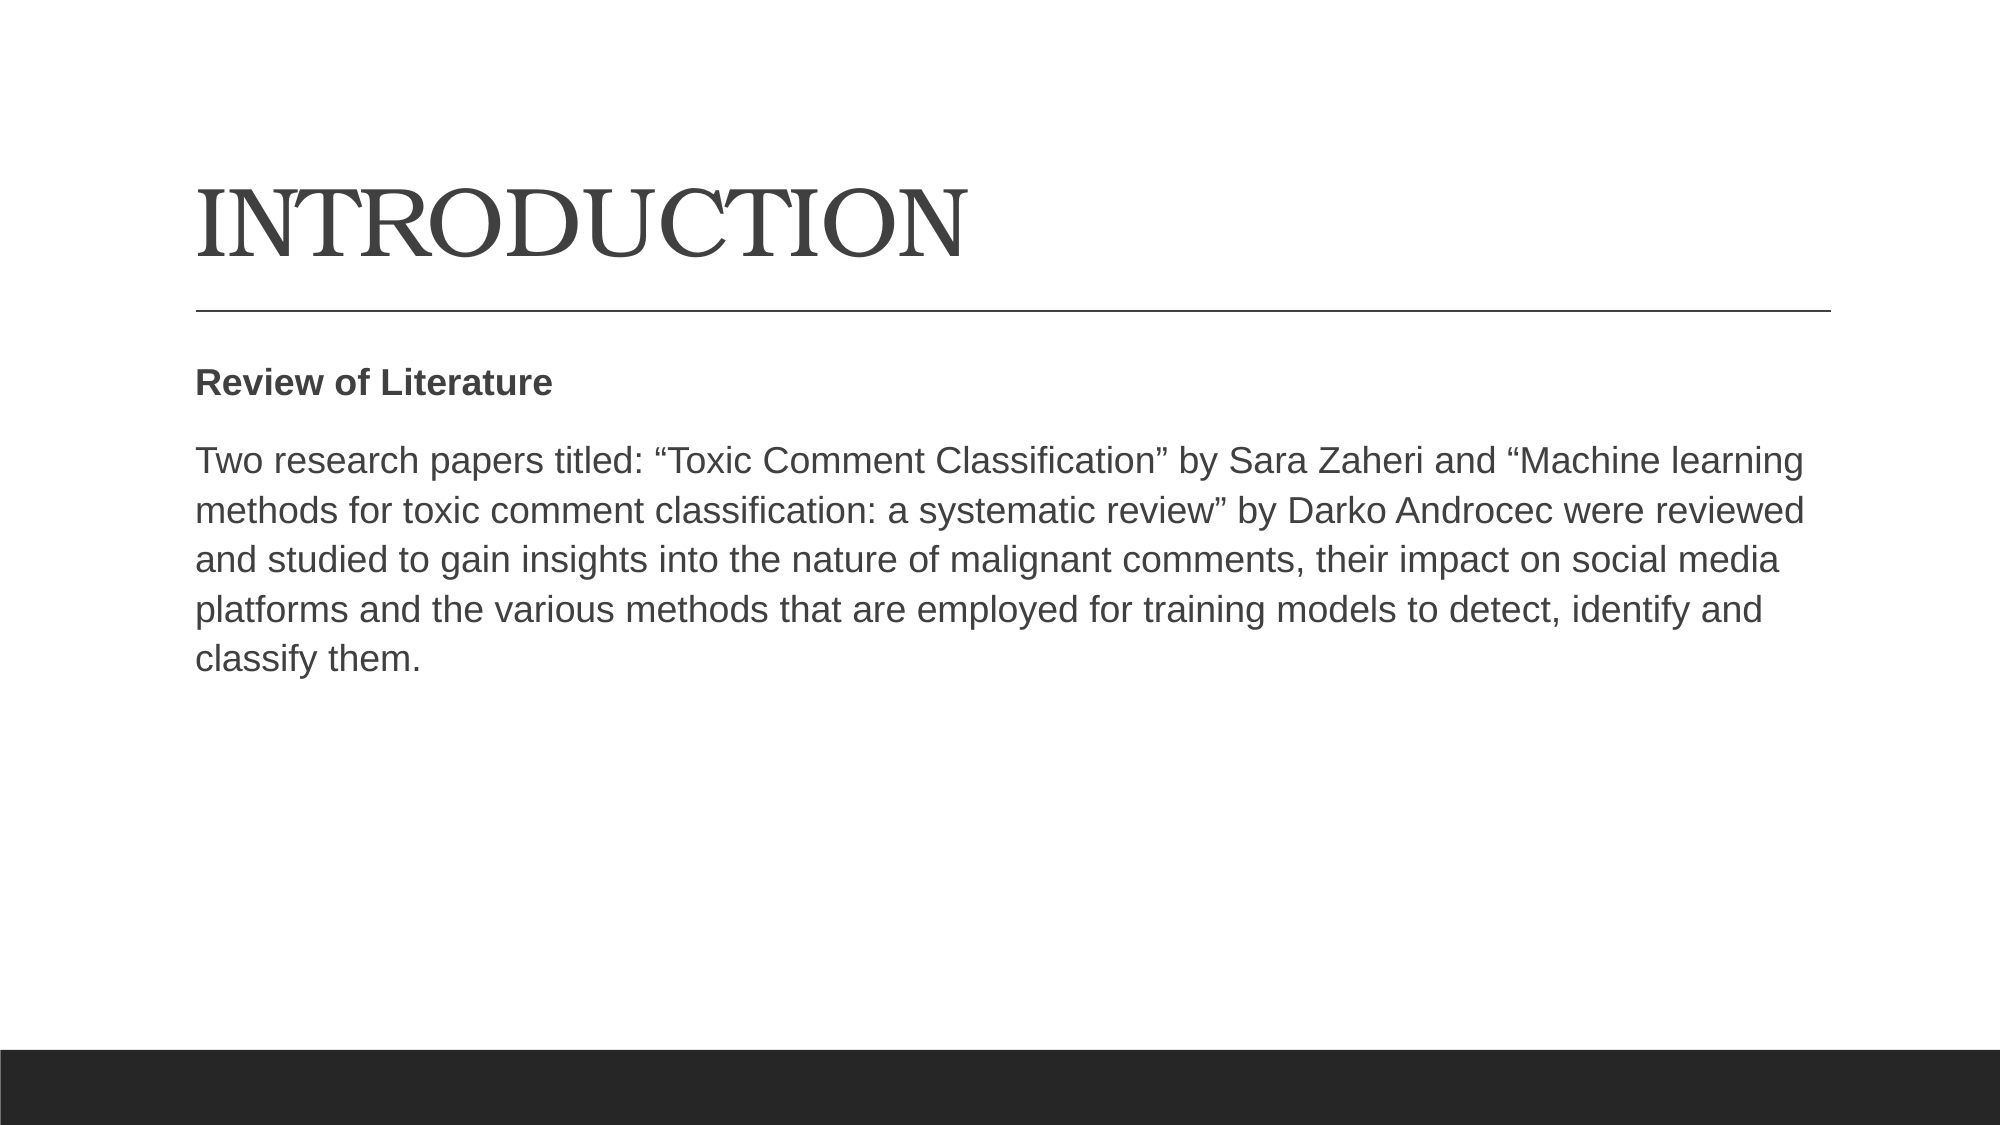

# INTRODUCTION
Review of Literature
Two research papers titled: “Toxic Comment Classification” by Sara Zaheri and “Machine learning methods for toxic comment classification: a systematic review” by Darko Androcec were reviewed and studied to gain insights into the nature of malignant comments, their impact on social media platforms and the various methods that are employed for training models to detect, identify and classify them.